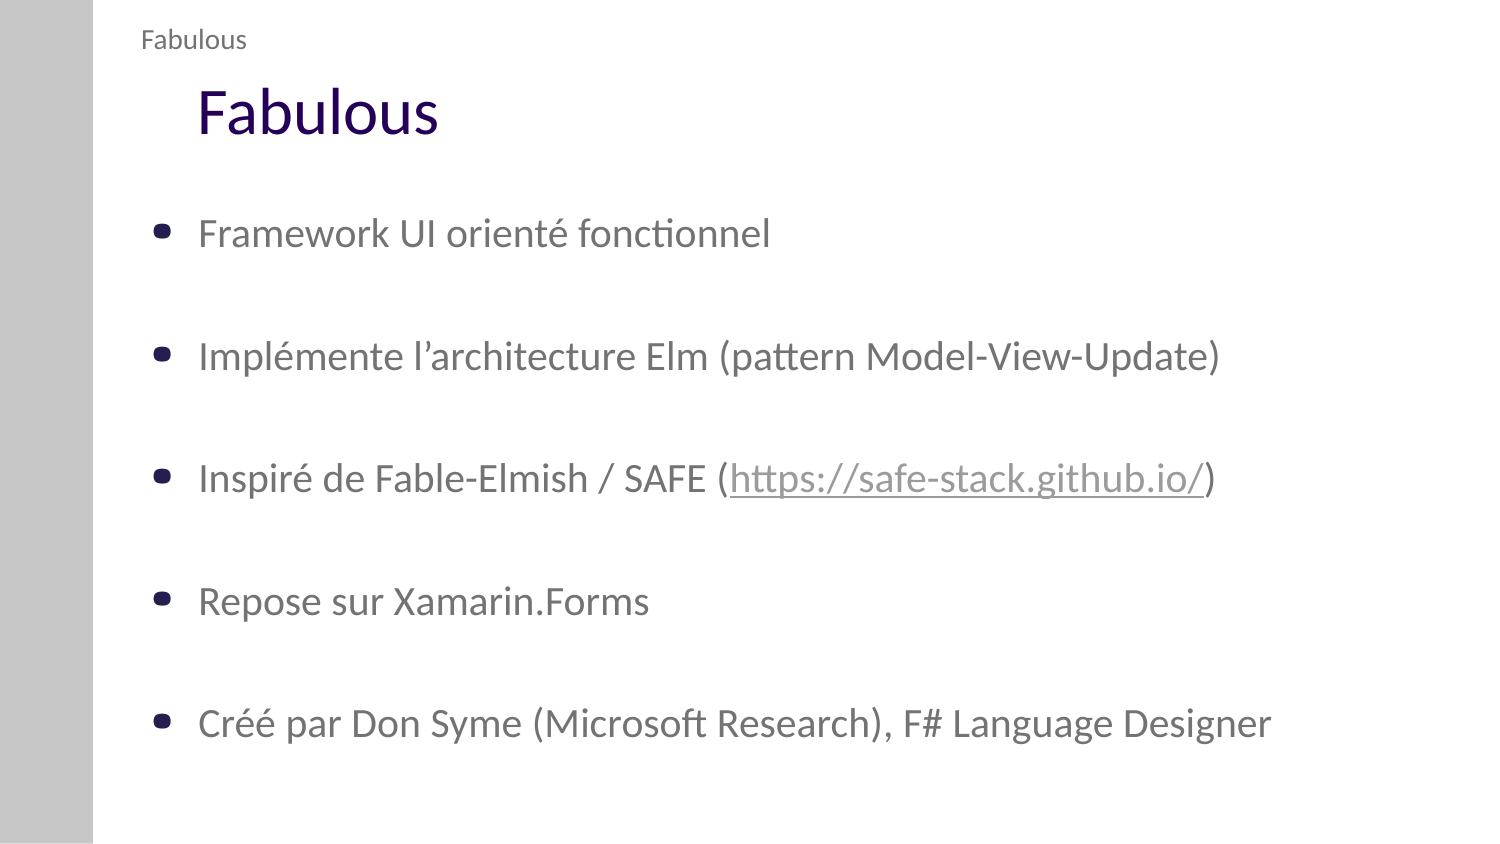

Fabulous
# Fabulous
Framework UI orienté fonctionnel

Implémente l’architecture Elm (pattern Model-View-Update)

Inspiré de Fable-Elmish / SAFE (https://safe-stack.github.io/)

Repose sur Xamarin.Forms

Créé par Don Syme (Microsoft Research), F# Language Designer